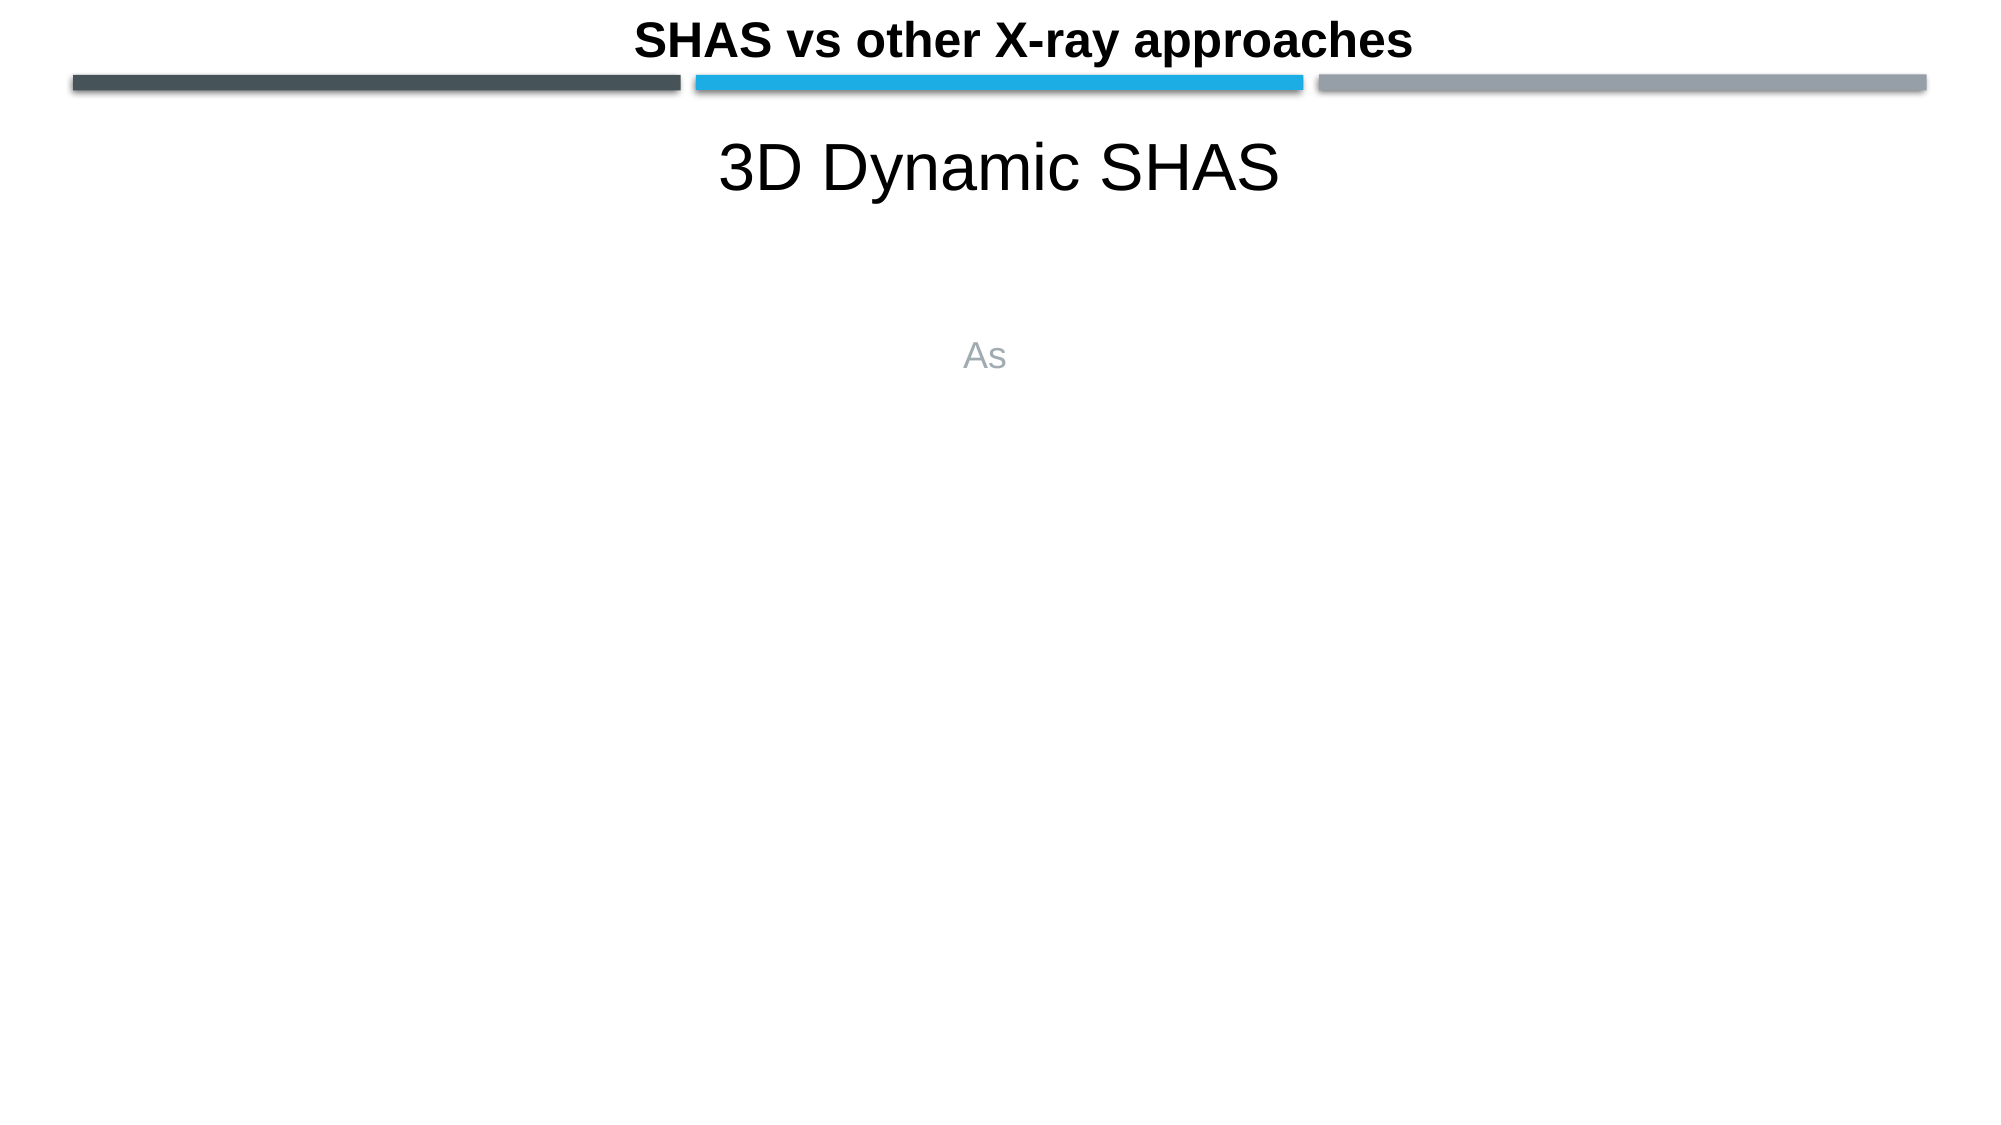

SHAS vs other X-ray approaches
3D Dynamic SHAS
As